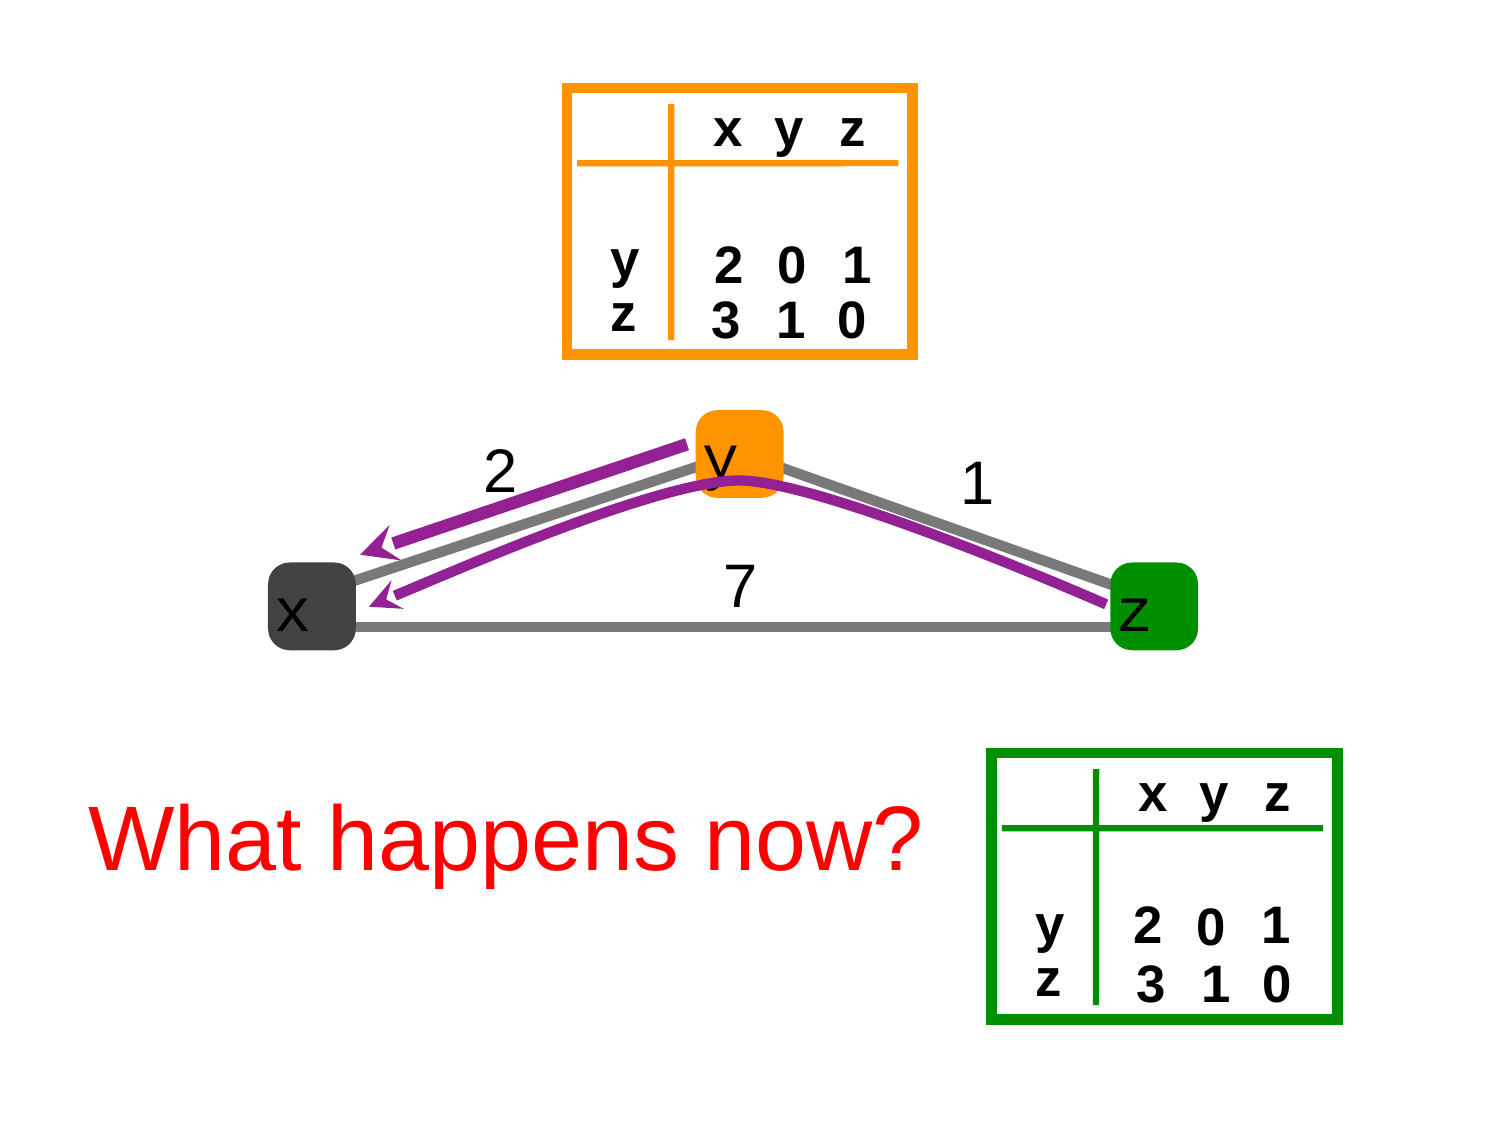

#

x
y
z

y
2
0
1
z
3
1
0
y
2
1

7
x
z

x
y
z

y
2
1
0
z
3
1
0
What happens now?